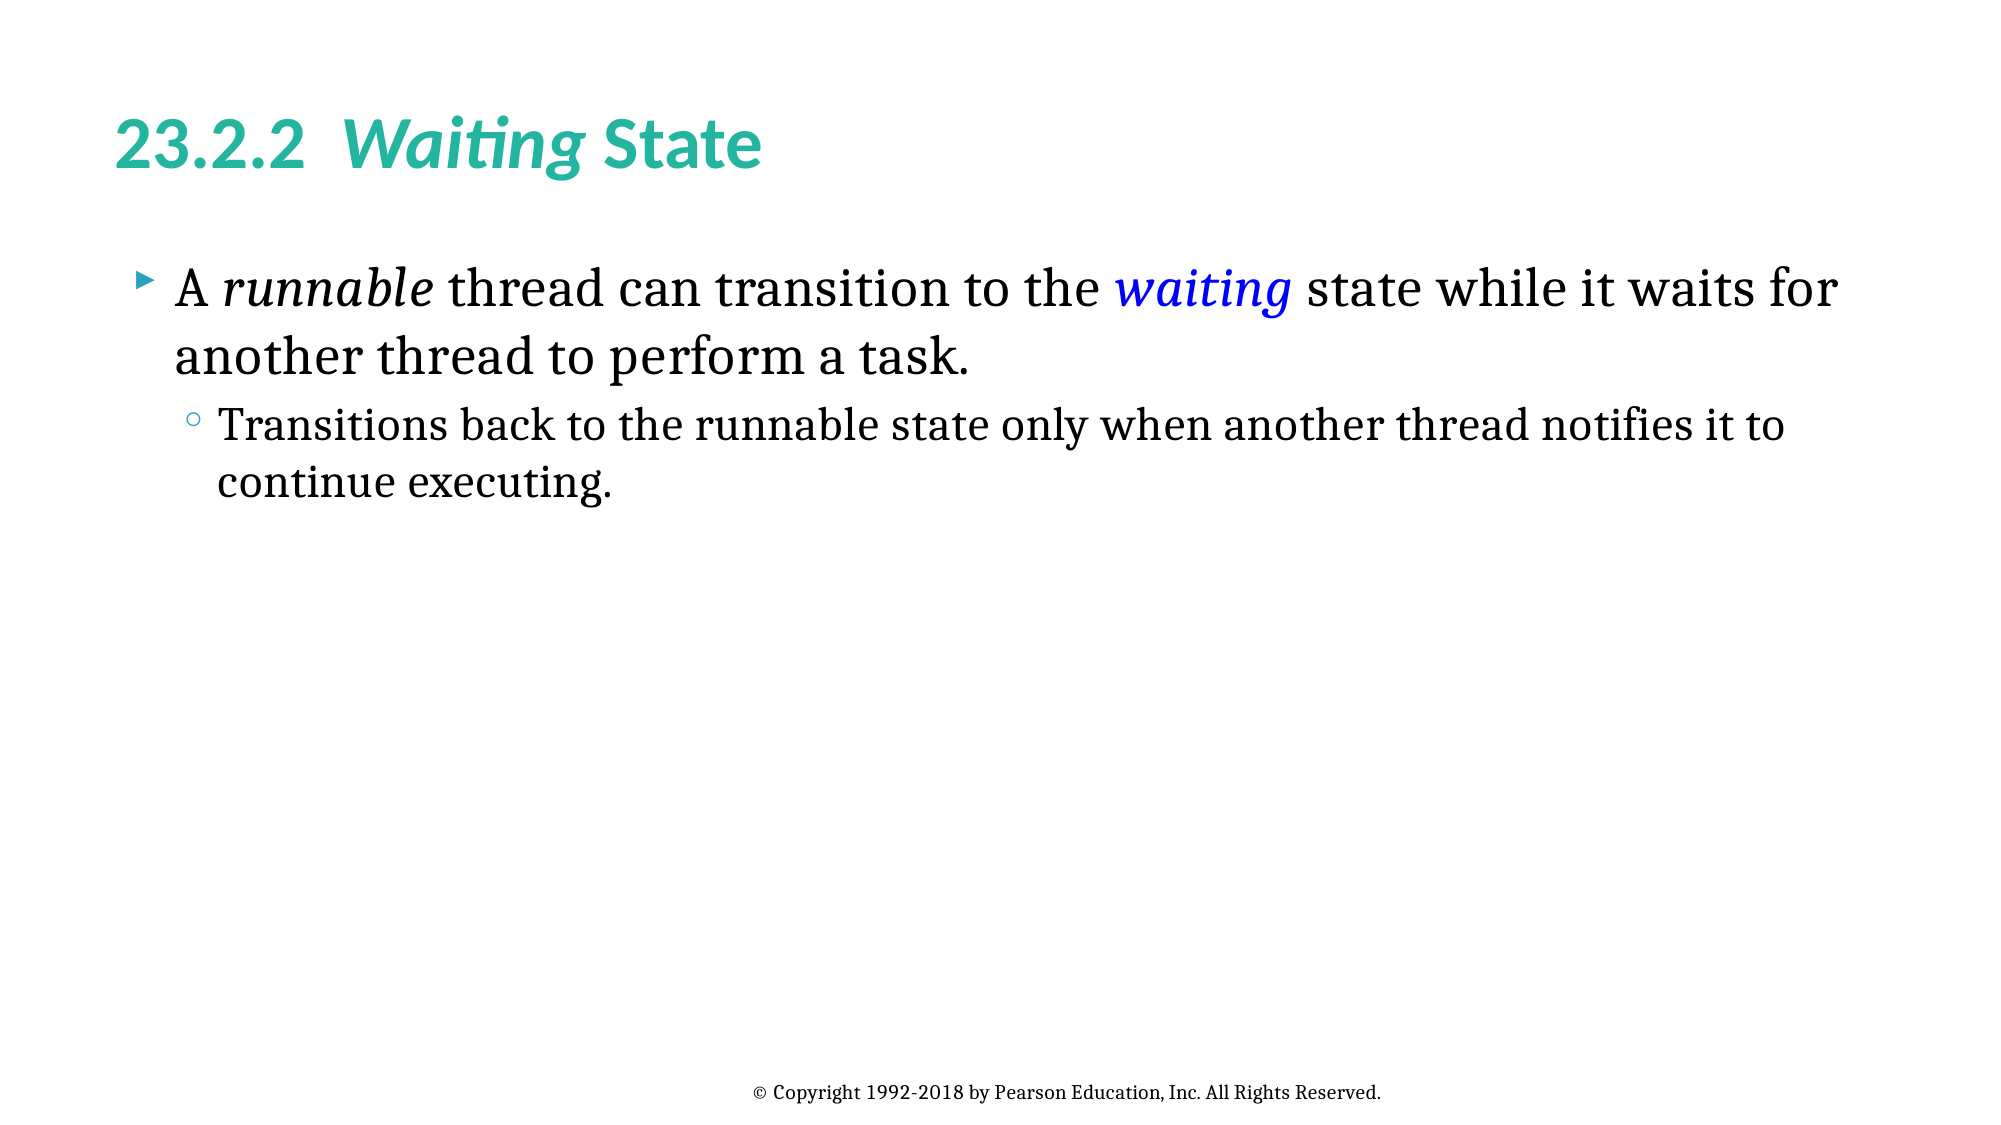

# 23.2.2  Waiting State
A runnable thread can transition to the waiting state while it waits for another thread to perform a task.
Transitions back to the runnable state only when another thread notifies it to continue executing.
© Copyright 1992-2018 by Pearson Education, Inc. All Rights Reserved.